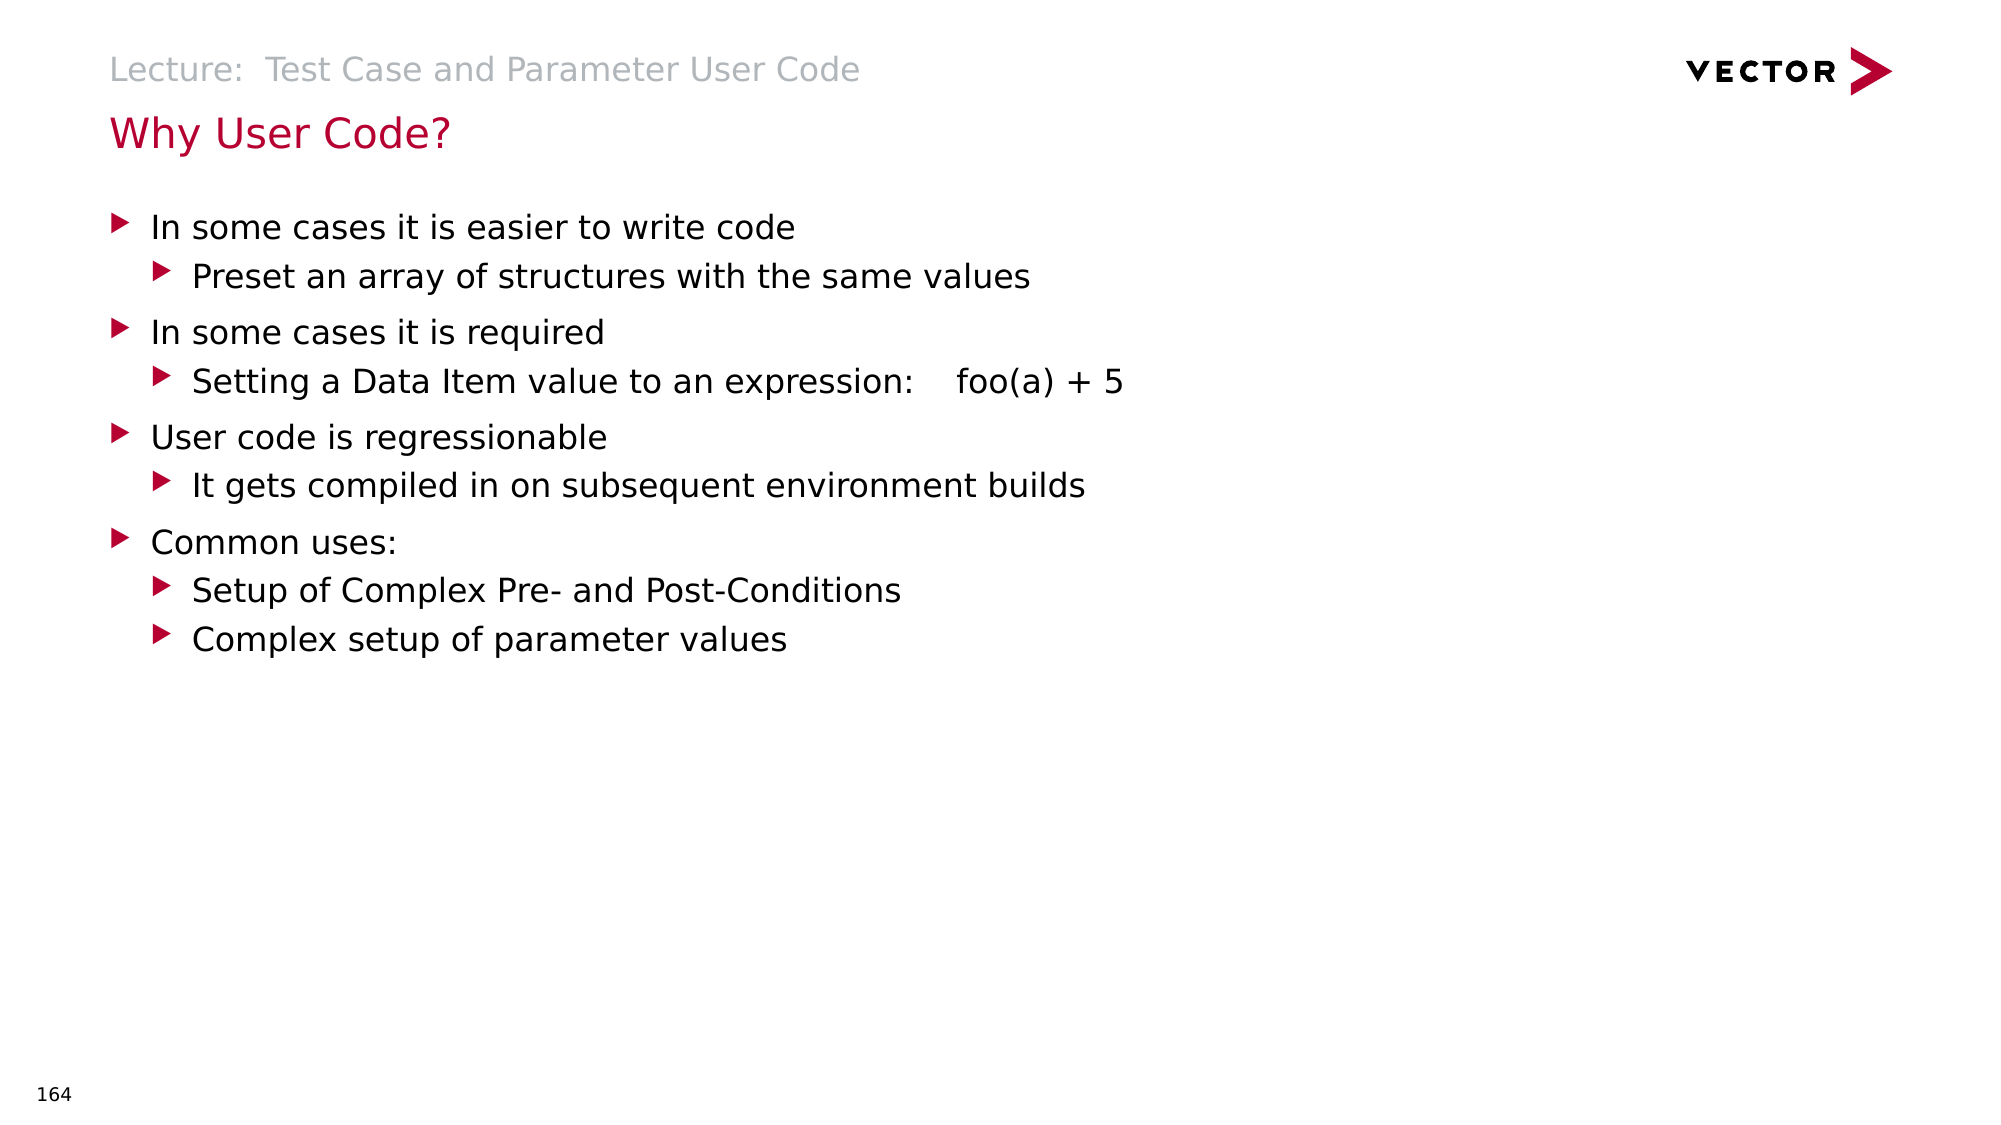

# Lecture:  Test Case and Parameter User Code
Why User Code?
In some cases it is easier to write code
Preset an array of structures with the same values
In some cases it is required
Setting a Data Item value to an expression:    foo(a) + 5
User code is regressionable
It gets compiled in on subsequent environment builds
Common uses:
Setup of Complex Pre- and Post-Conditions
Complex setup of parameter values